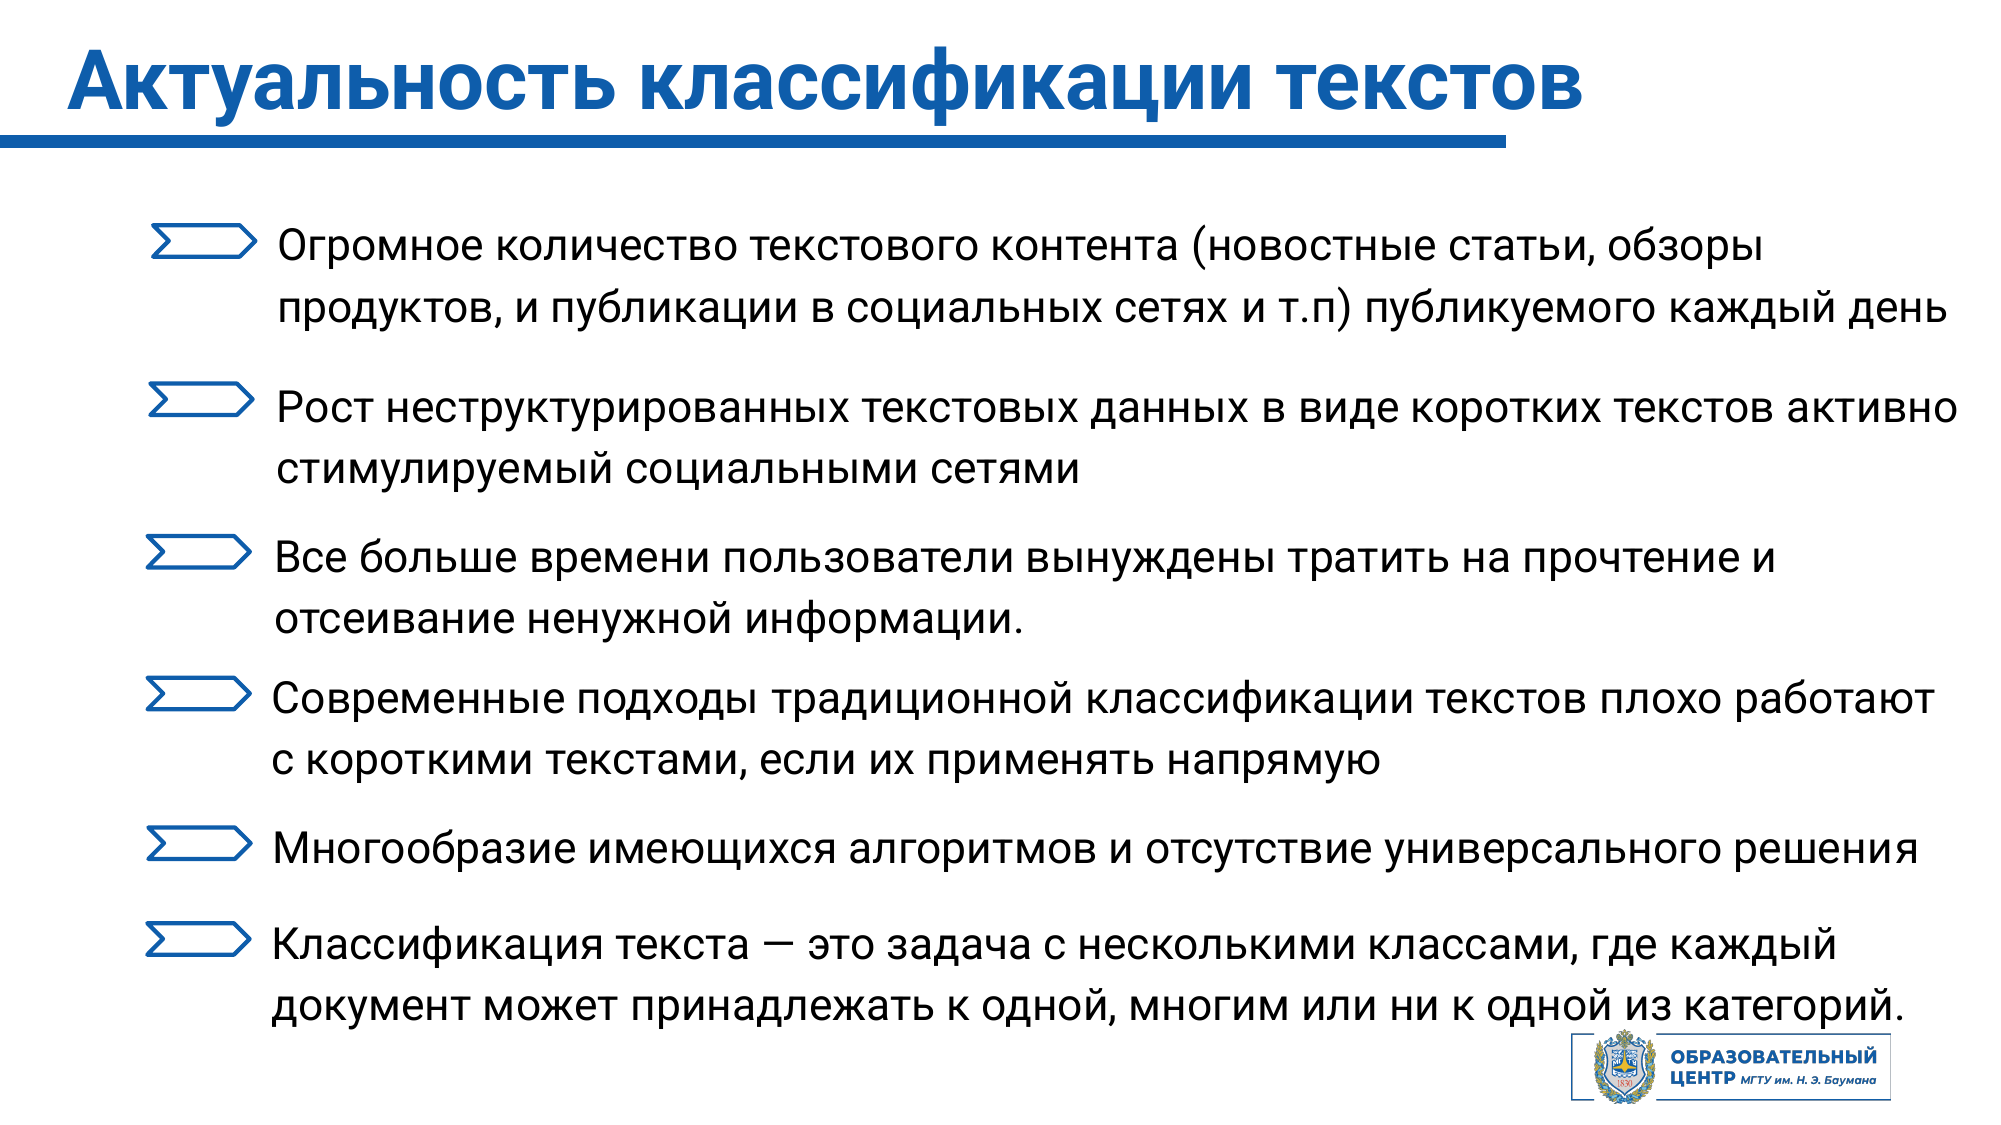

Актуальность классификации текстов
Огромное количество текстового контента (новостные статьи, обзоры продуктов, и публикации в социальных сетях и т.п) публикуемого каждый день

Рост неструктурированных текстовых данных в виде коротких текстов активно стимулируемый социальными сетями

Все больше времени пользователи вынуждены тратить на прочтение и отсеивание ненужной информации.

Современные подходы традиционной классификации текстов плохо работают с короткими текстами, если их применять напрямую

Многообразие имеющихся алгоритмов и отсутствие универсального решения

Классификация текста — это задача с несколькими классами, где каждый документ может принадлежать к одной, многим или ни к одной из категорий.